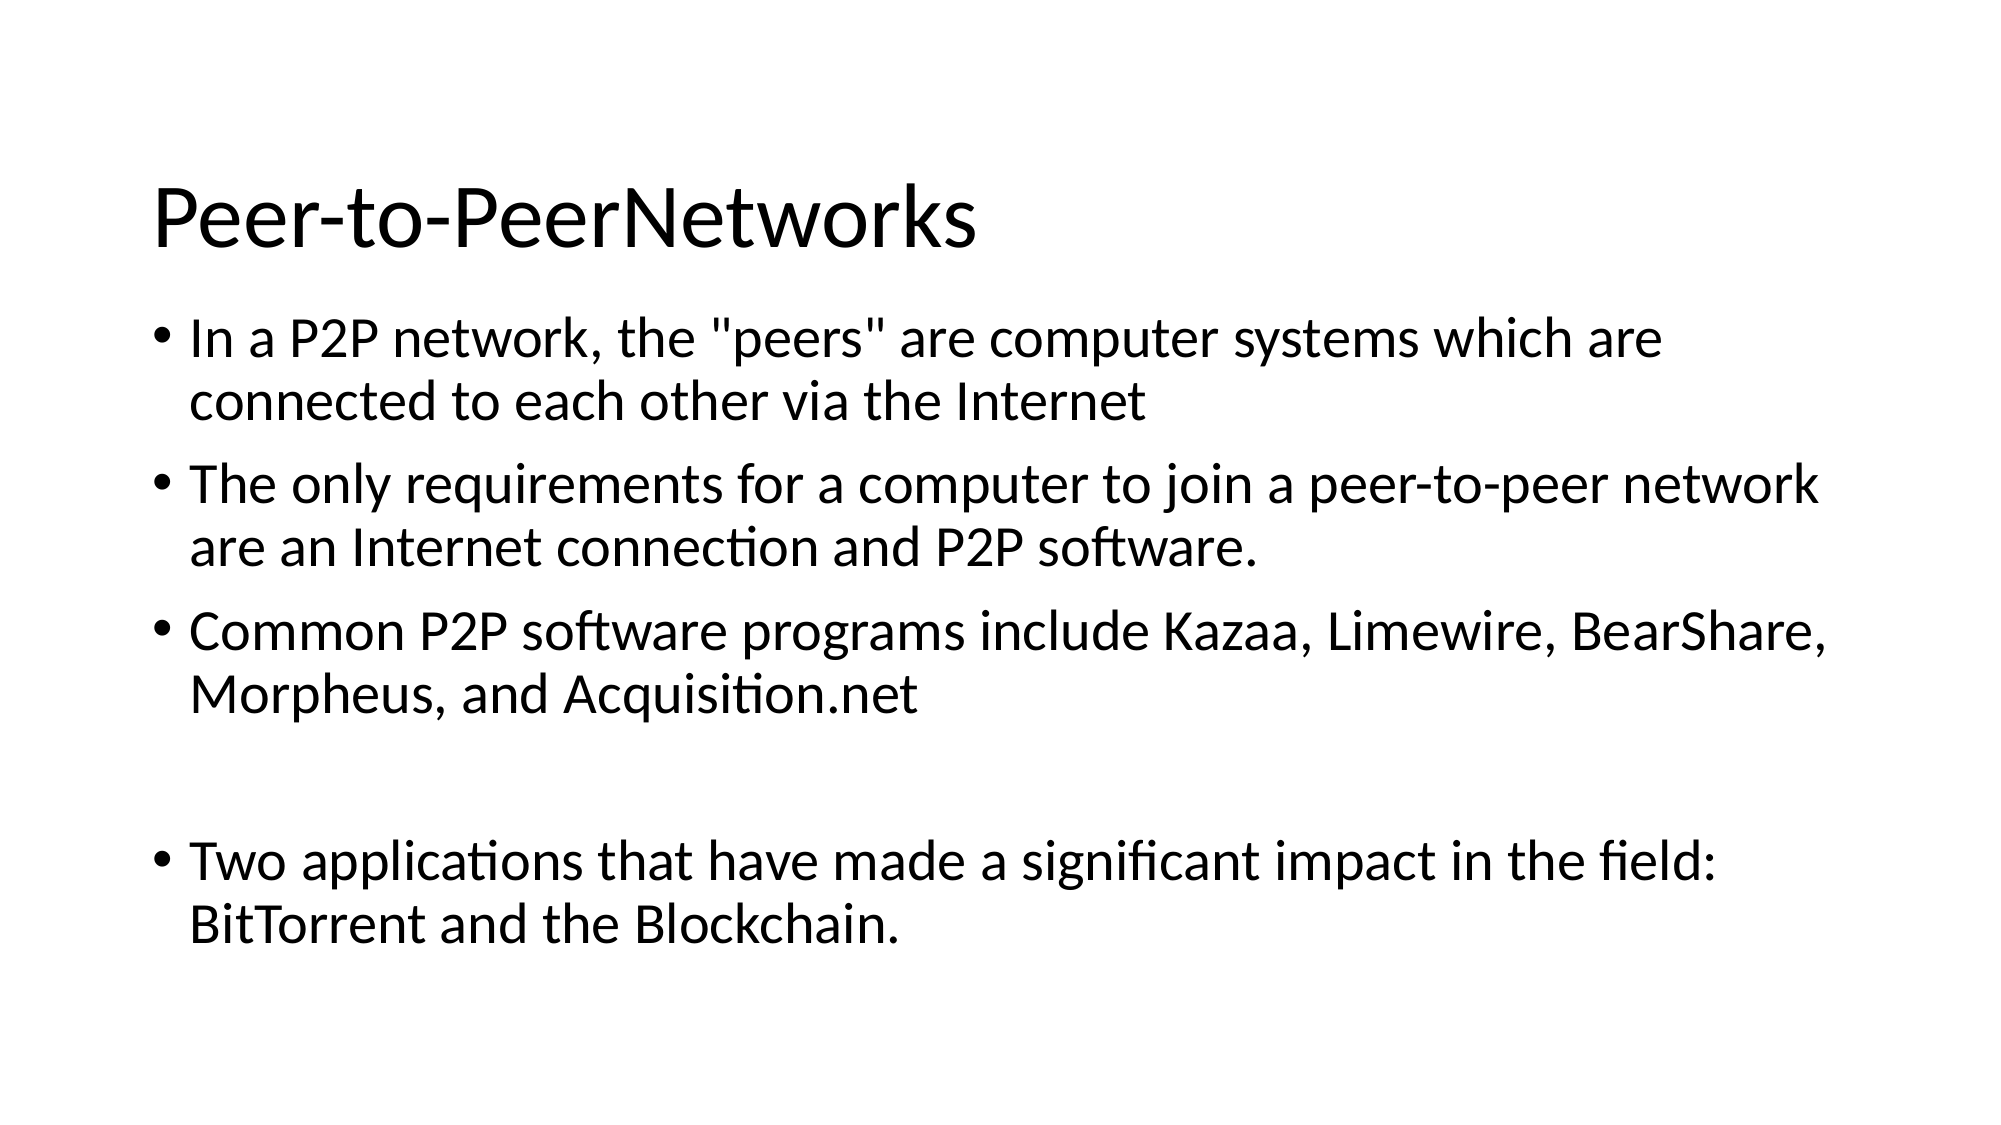

# Peer-to-PeerNetworks
In a P2P network, the "peers" are computer systems which are connected to each other via the Internet
The only requirements for a computer to join a peer-to-peer network are an Internet connection and P2P software.
Common P2P software programs include Kazaa, Limewire, BearShare, Morpheus, and Acquisition.net

Two applications that have made a significant impact in the field: BitTorrent and the Blockchain.